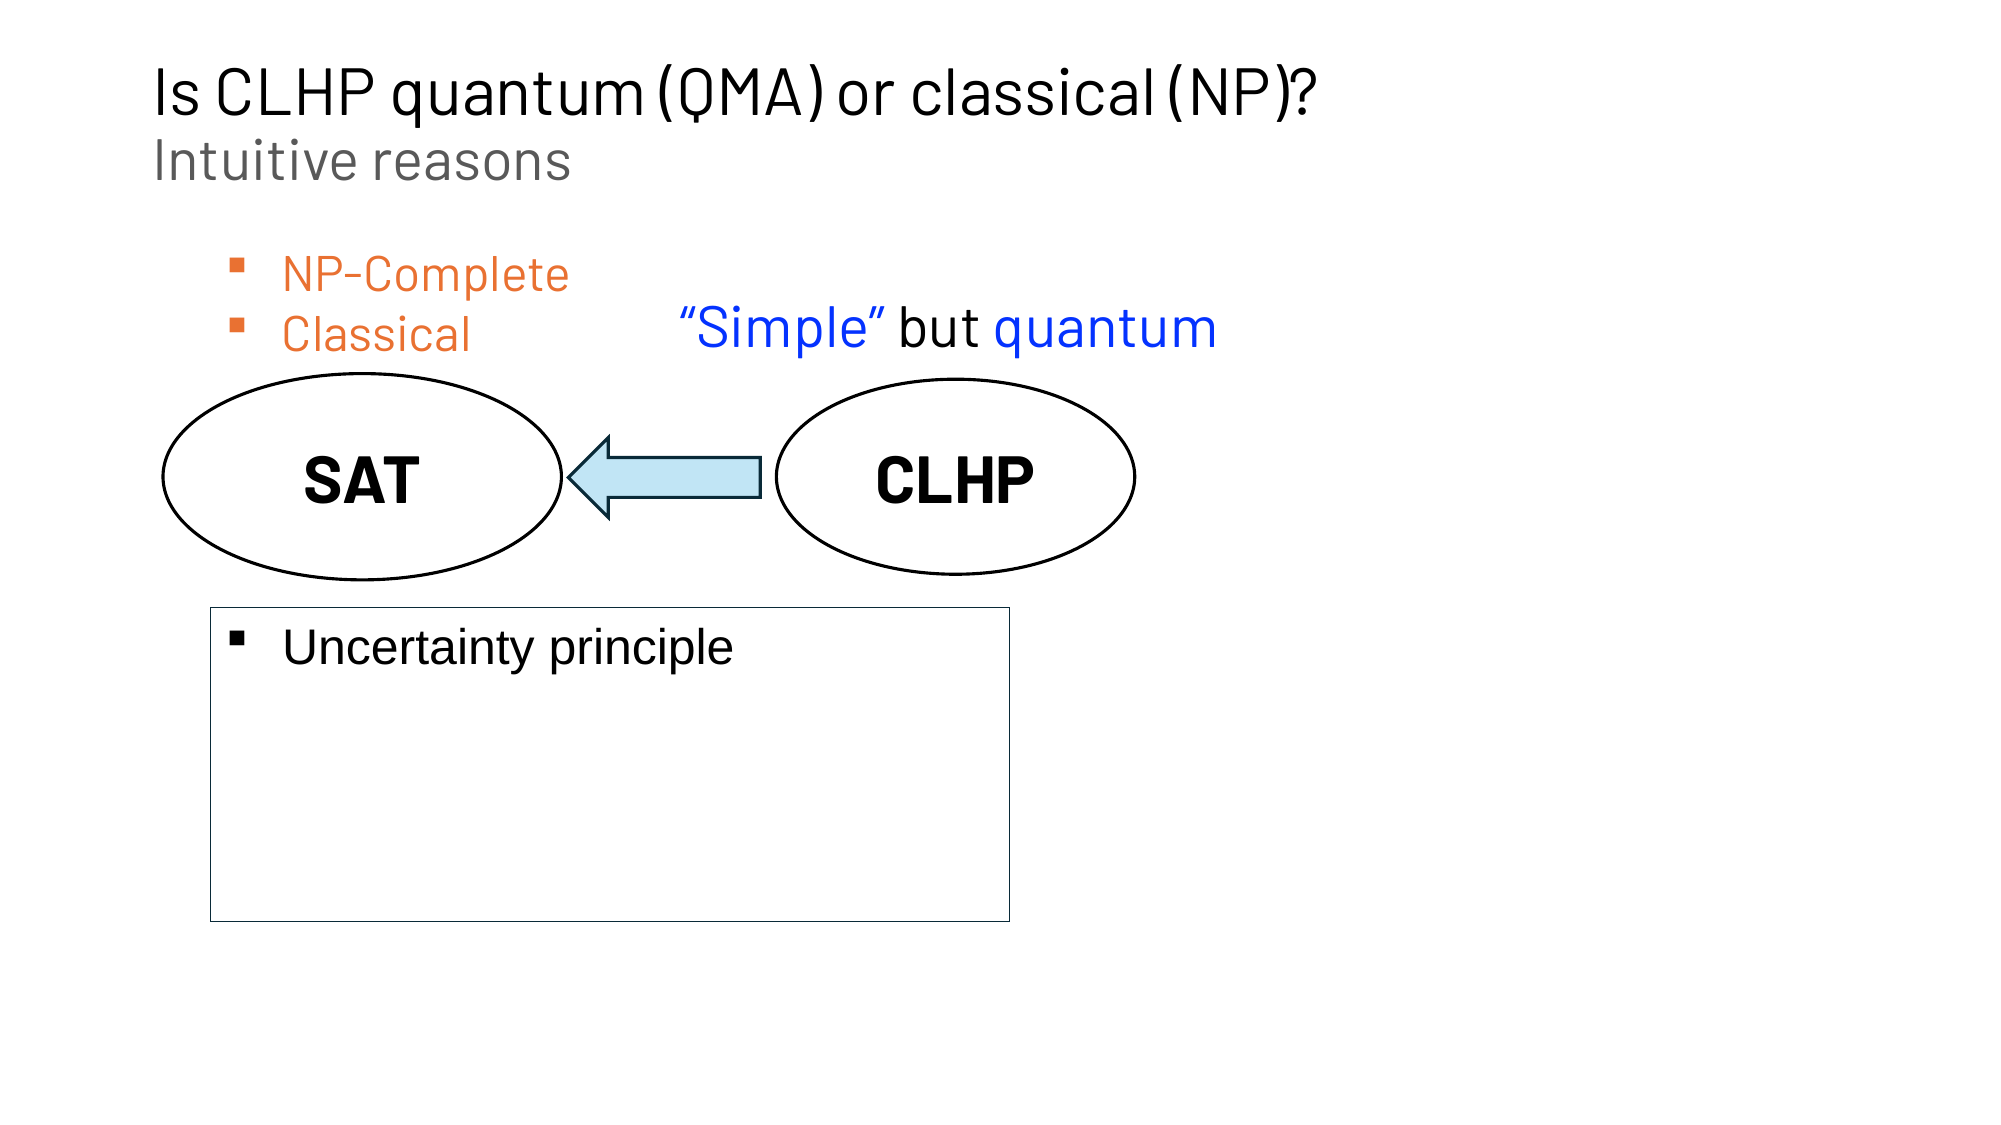

# Is CLHP quantum (QMA) or classical (NP)? Intuitive reasons
NP-Complete
Classical
“Simple” but quantum
SAT
CLHP

Uncertainty principle